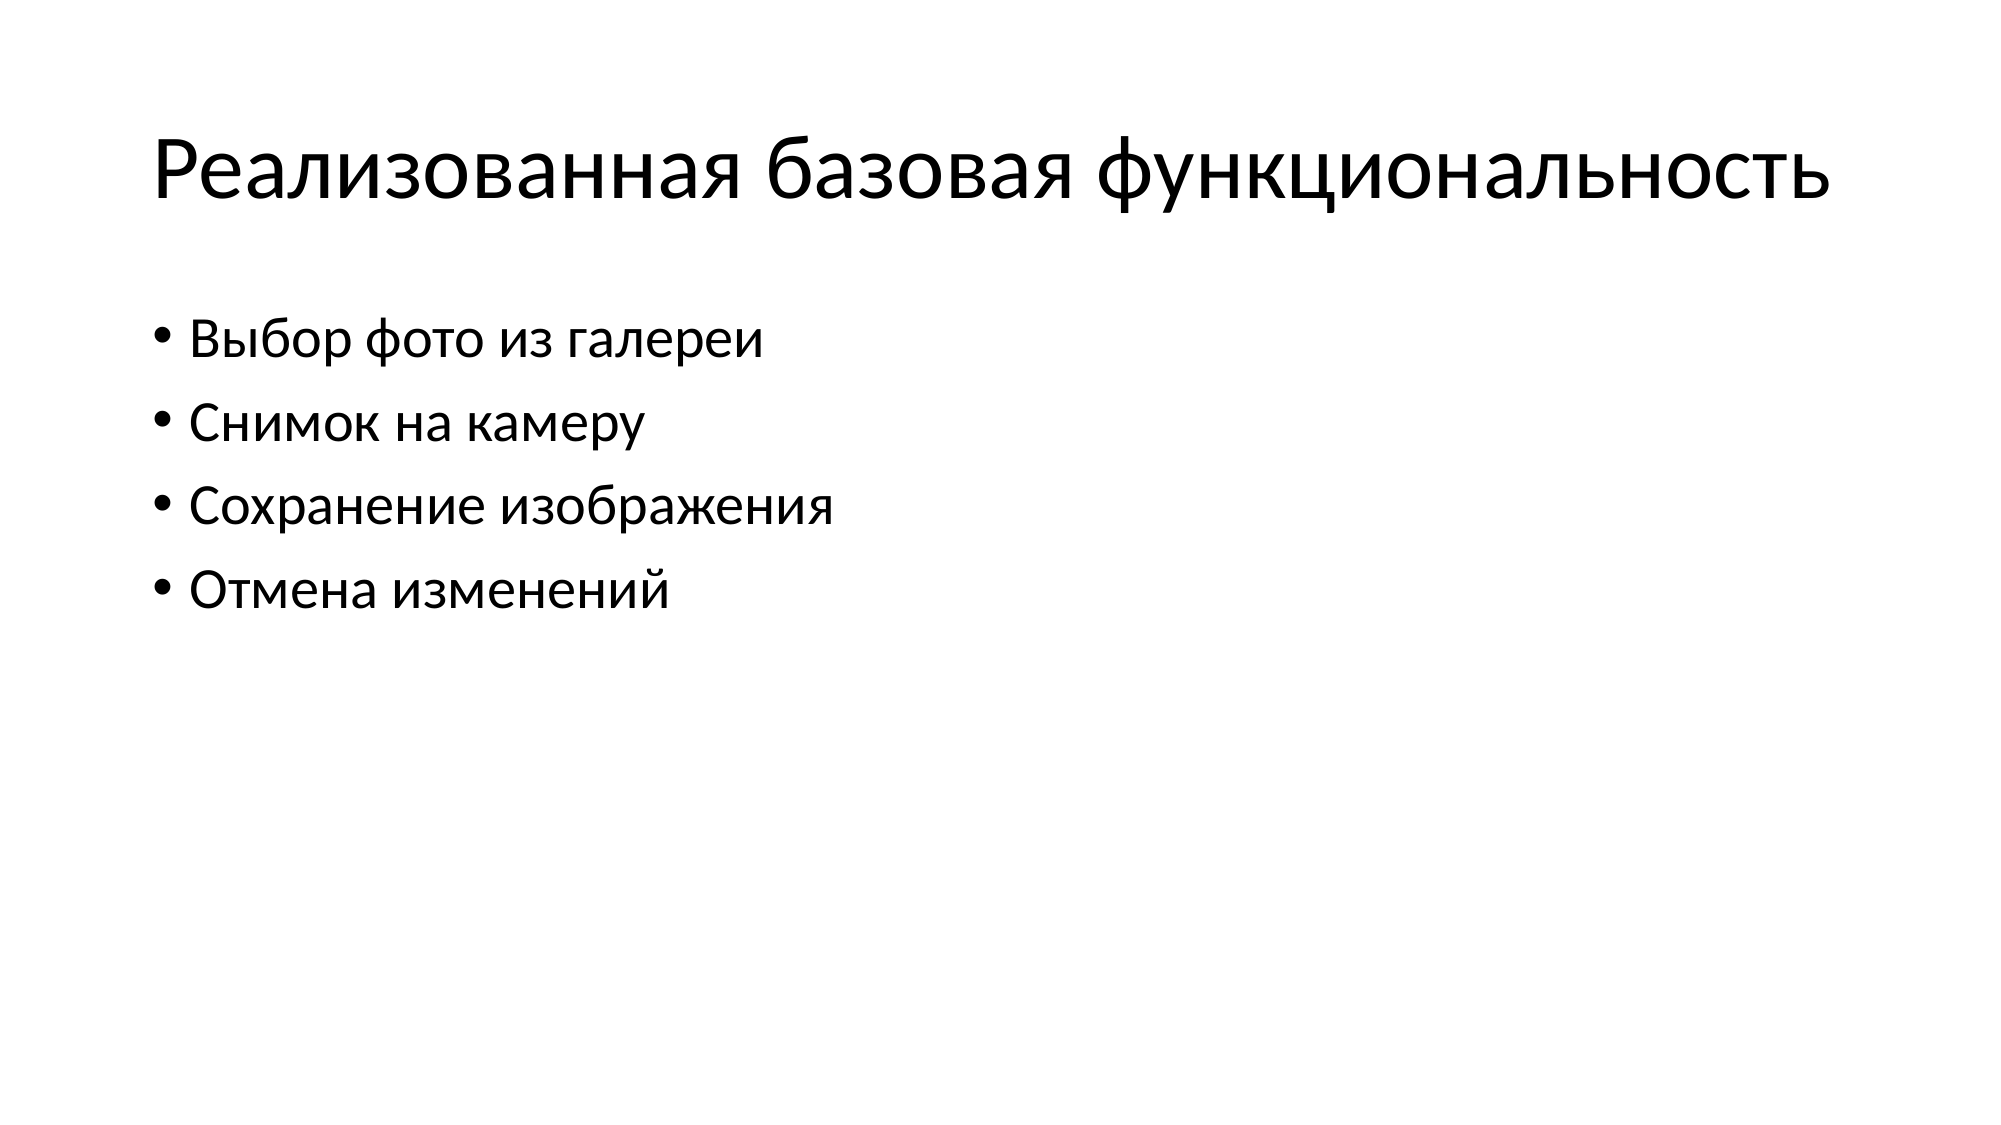

# Реализованная базовая функциональность
Выбор фото из галереи
Снимок на камеру
Сохранение изображения
Отмена изменений